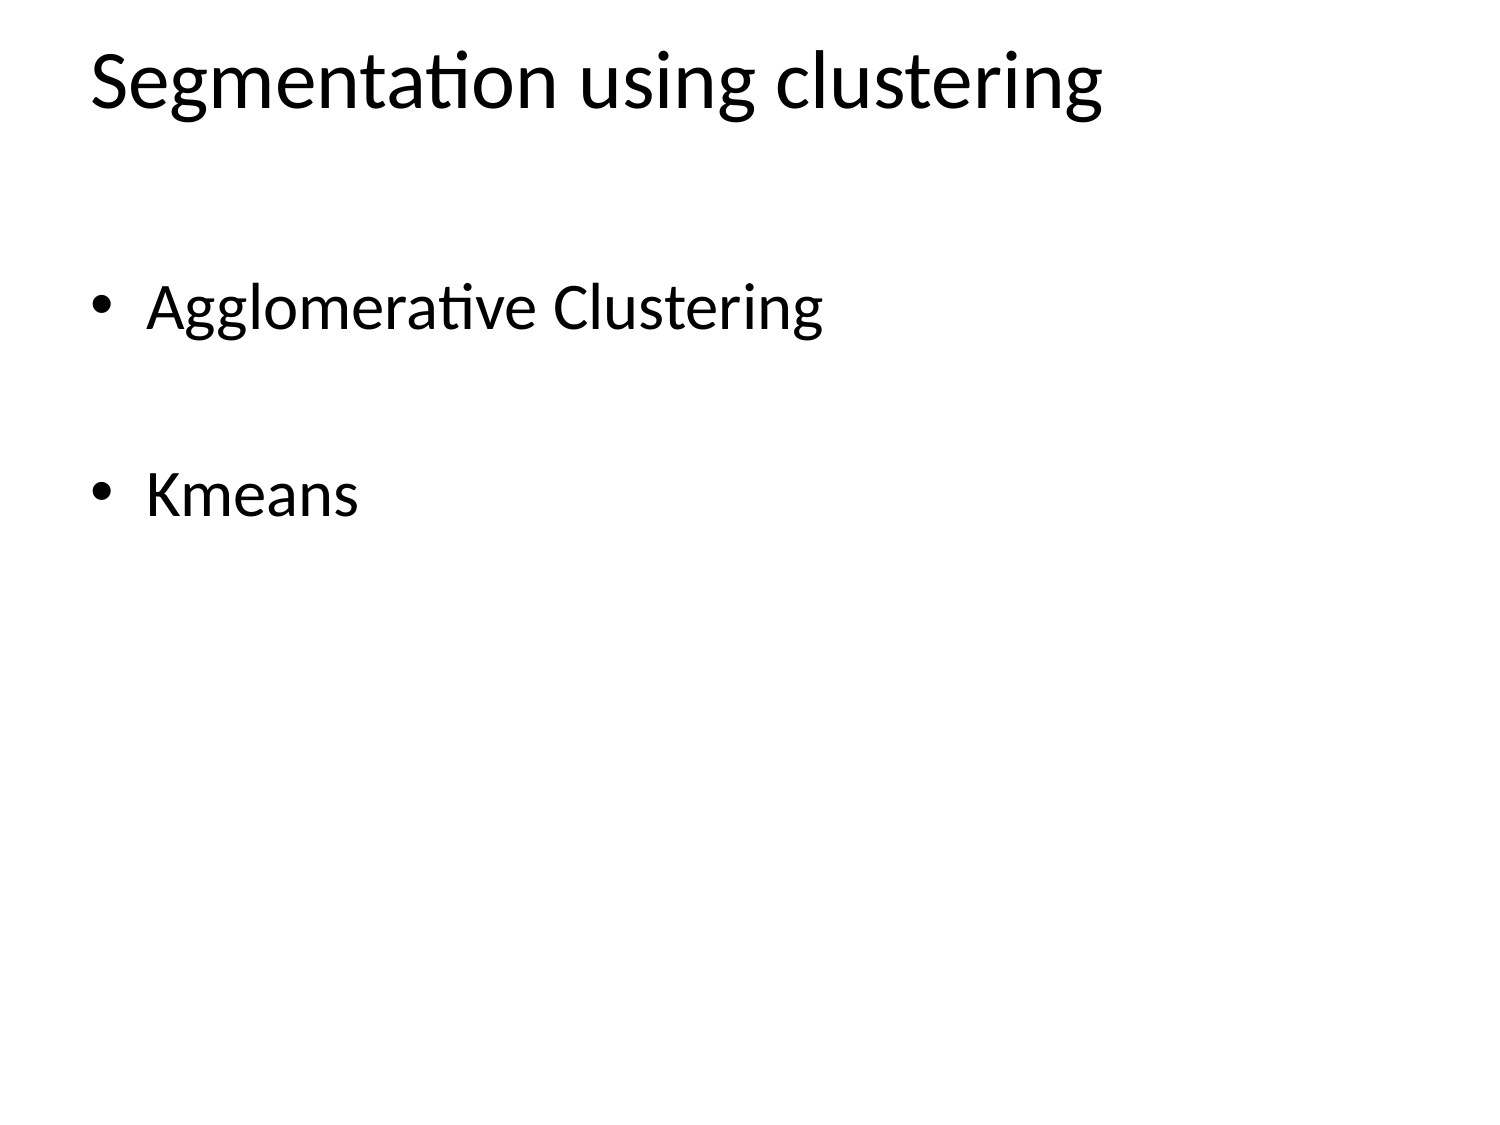

# Segmentation using clustering

Agglomerative Clustering

Kmeans